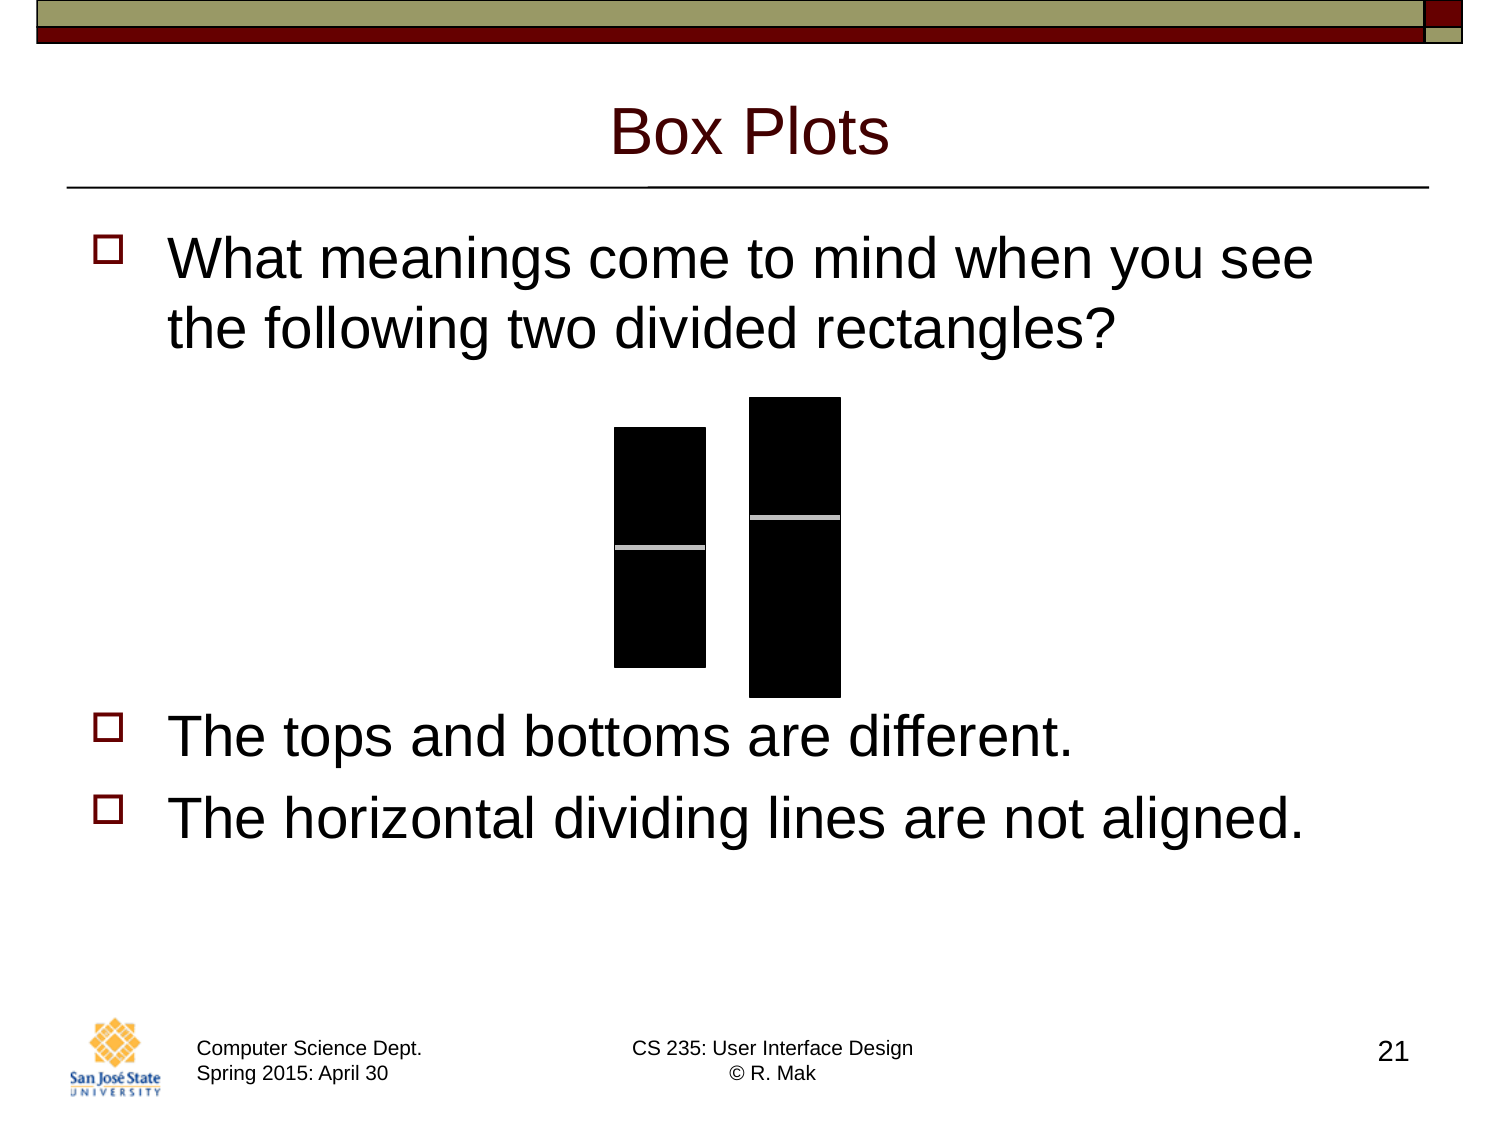

# Box Plots
What meanings come to mind when you see the following two divided rectangles?

The tops and bottoms are different.
The horizontal dividing lines are not aligned.

21